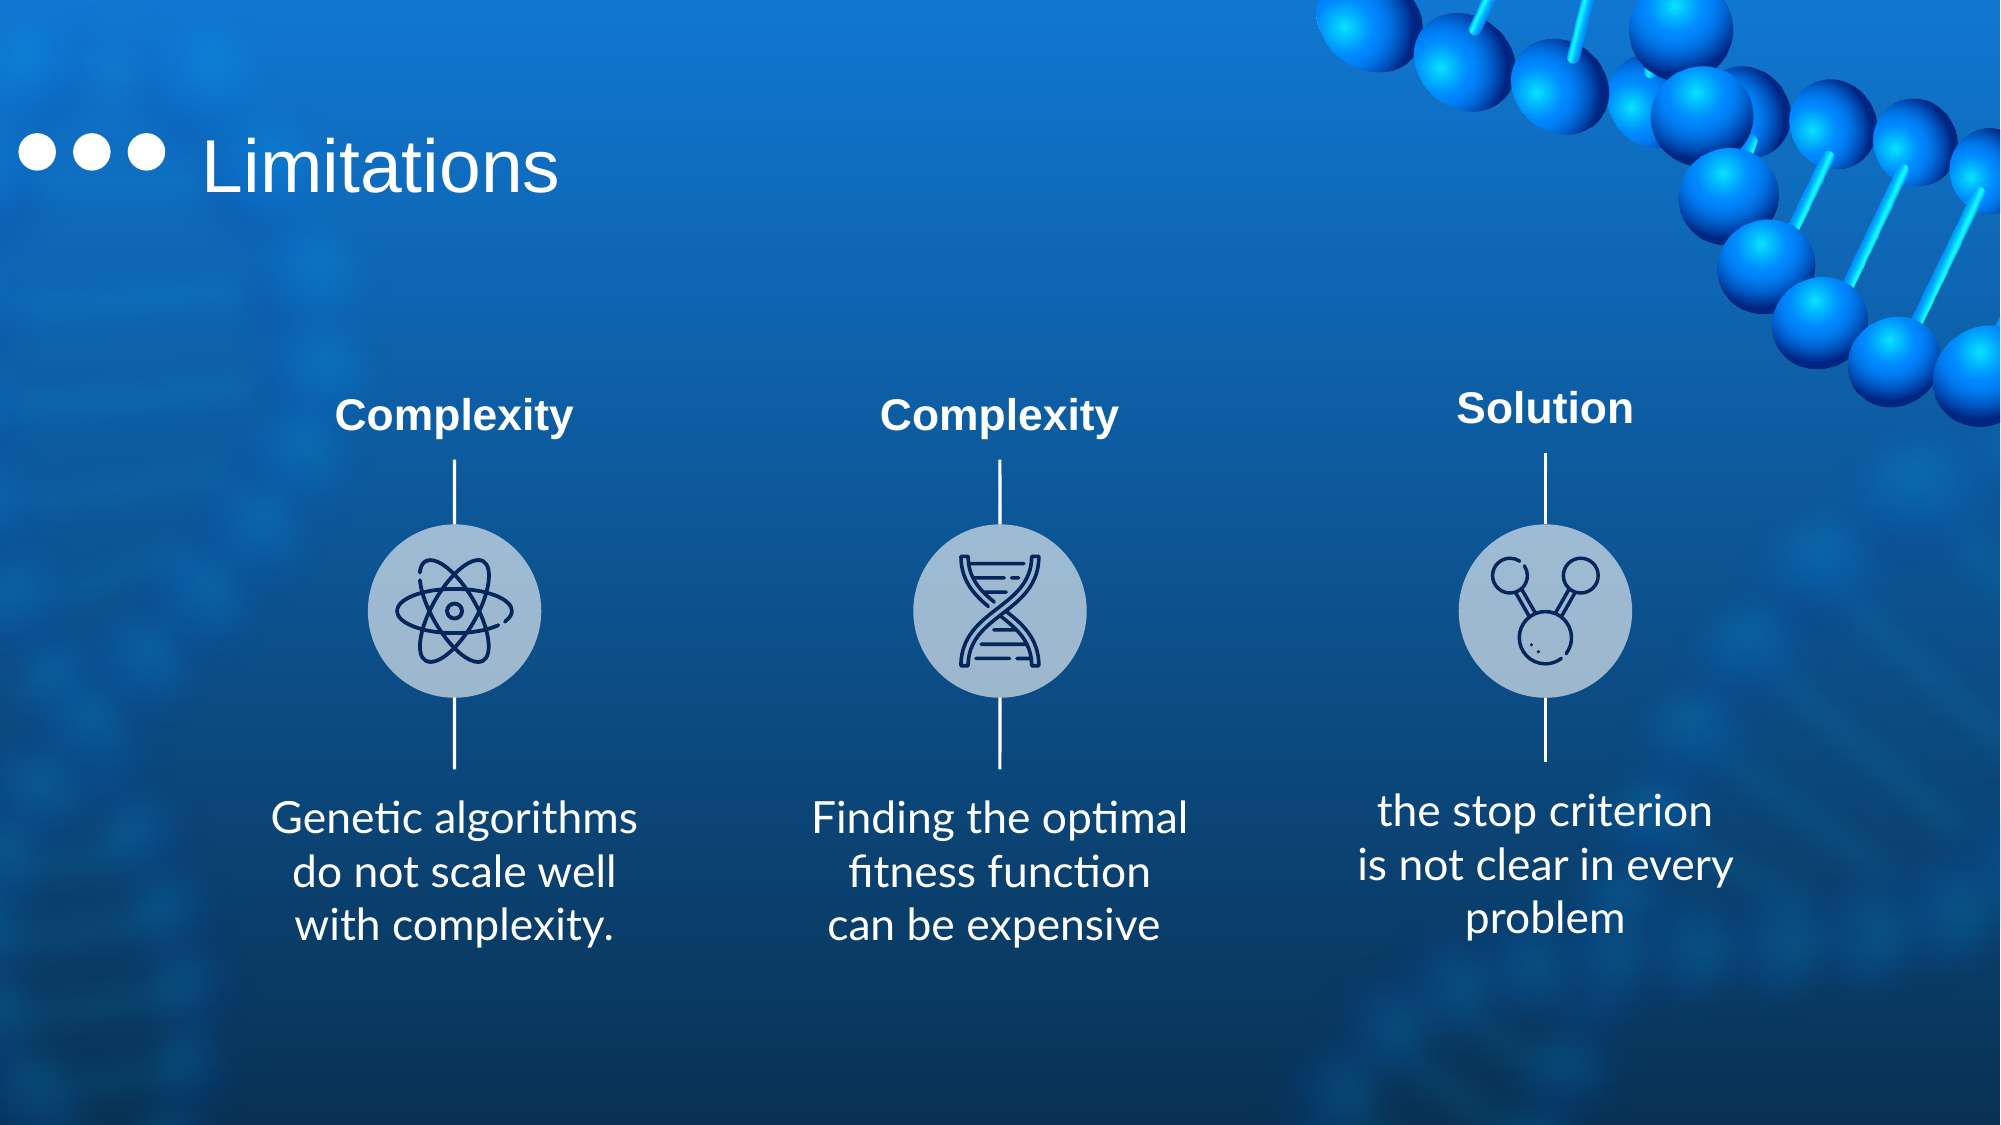

# Limitations
Solution
Complexity
Complexity

the stop criterion is not clear in every problem
Genetic algorithms do not scale well with complexity.
Finding the optimal fitness function can be expensive